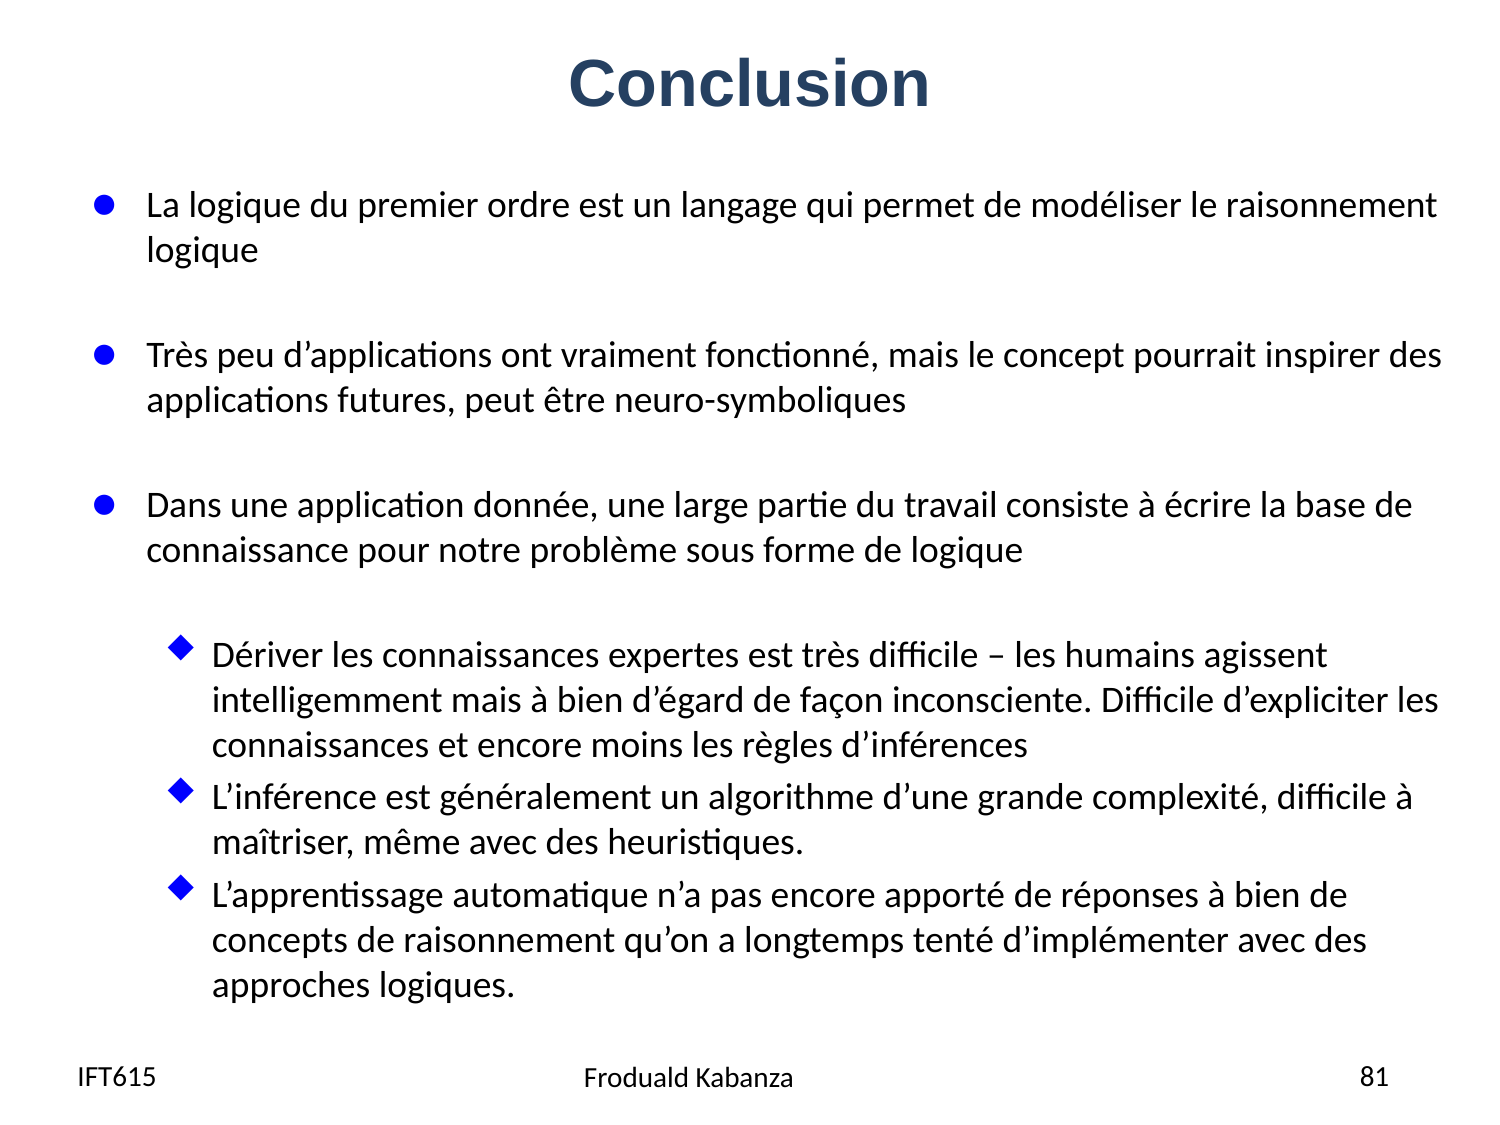

# Conclusion
La logique du premier ordre est un langage qui permet de modéliser le raisonnement logique

Très peu d’applications ont vraiment fonctionné, mais le concept pourrait inspirer des applications futures, peut être neuro-symboliques

Dans une application donnée, une large partie du travail consiste à écrire la base de connaissance pour notre problème sous forme de logique

Dériver les connaissances expertes est très difficile – les humains agissent intelligemment mais à bien d’égard de façon inconsciente. Difficile d’expliciter les connaissances et encore moins les règles d’inférences
L’inférence est généralement un algorithme d’une grande complexité, difficile à maîtriser, même avec des heuristiques.
L’apprentissage automatique n’a pas encore apporté de réponses à bien de concepts de raisonnement qu’on a longtemps tenté d’implémenter avec des approches logiques.
IFT615
81
Froduald Kabanza